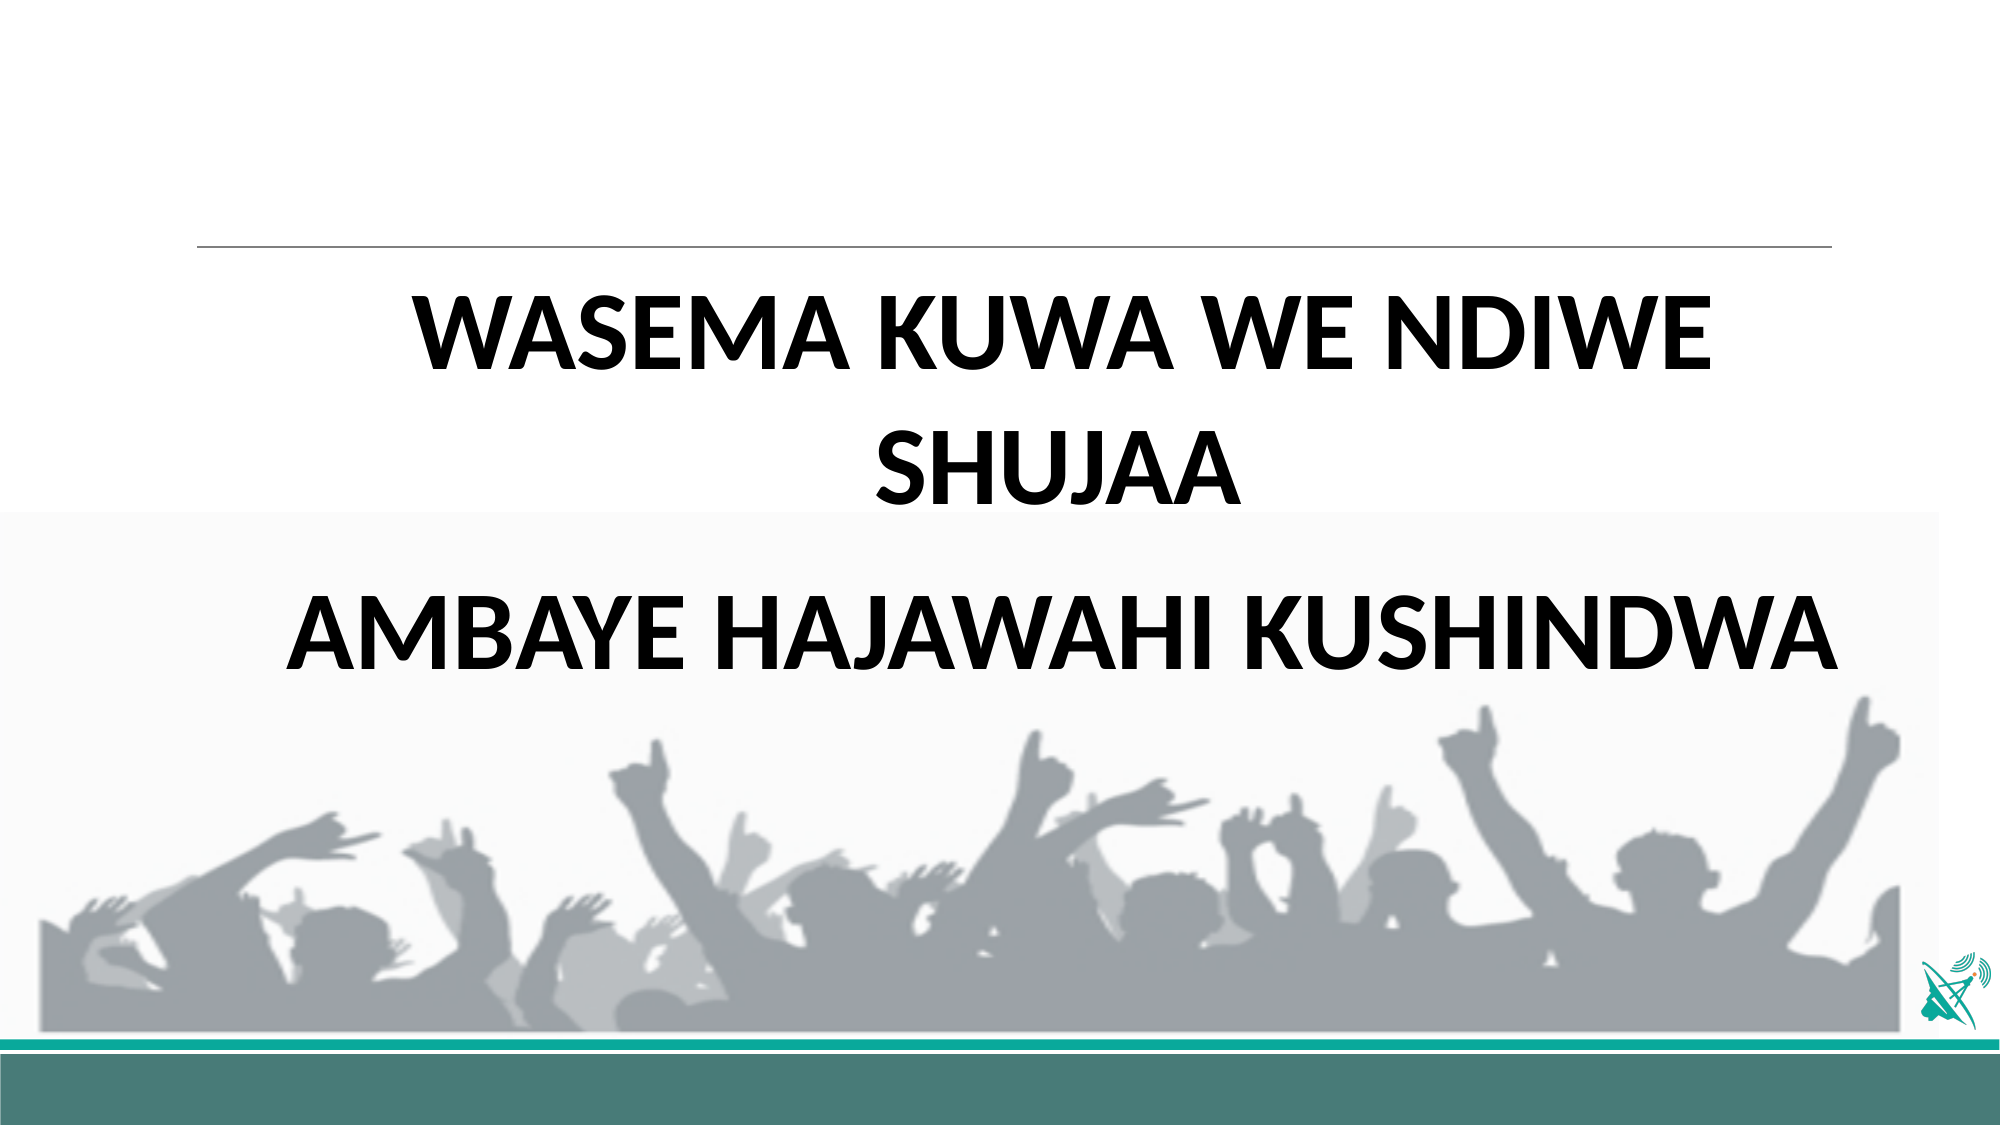

WASEMA KUWA WE NDIWE SHUJAA
AMBAYE HAJAWAHI KUSHINDWA